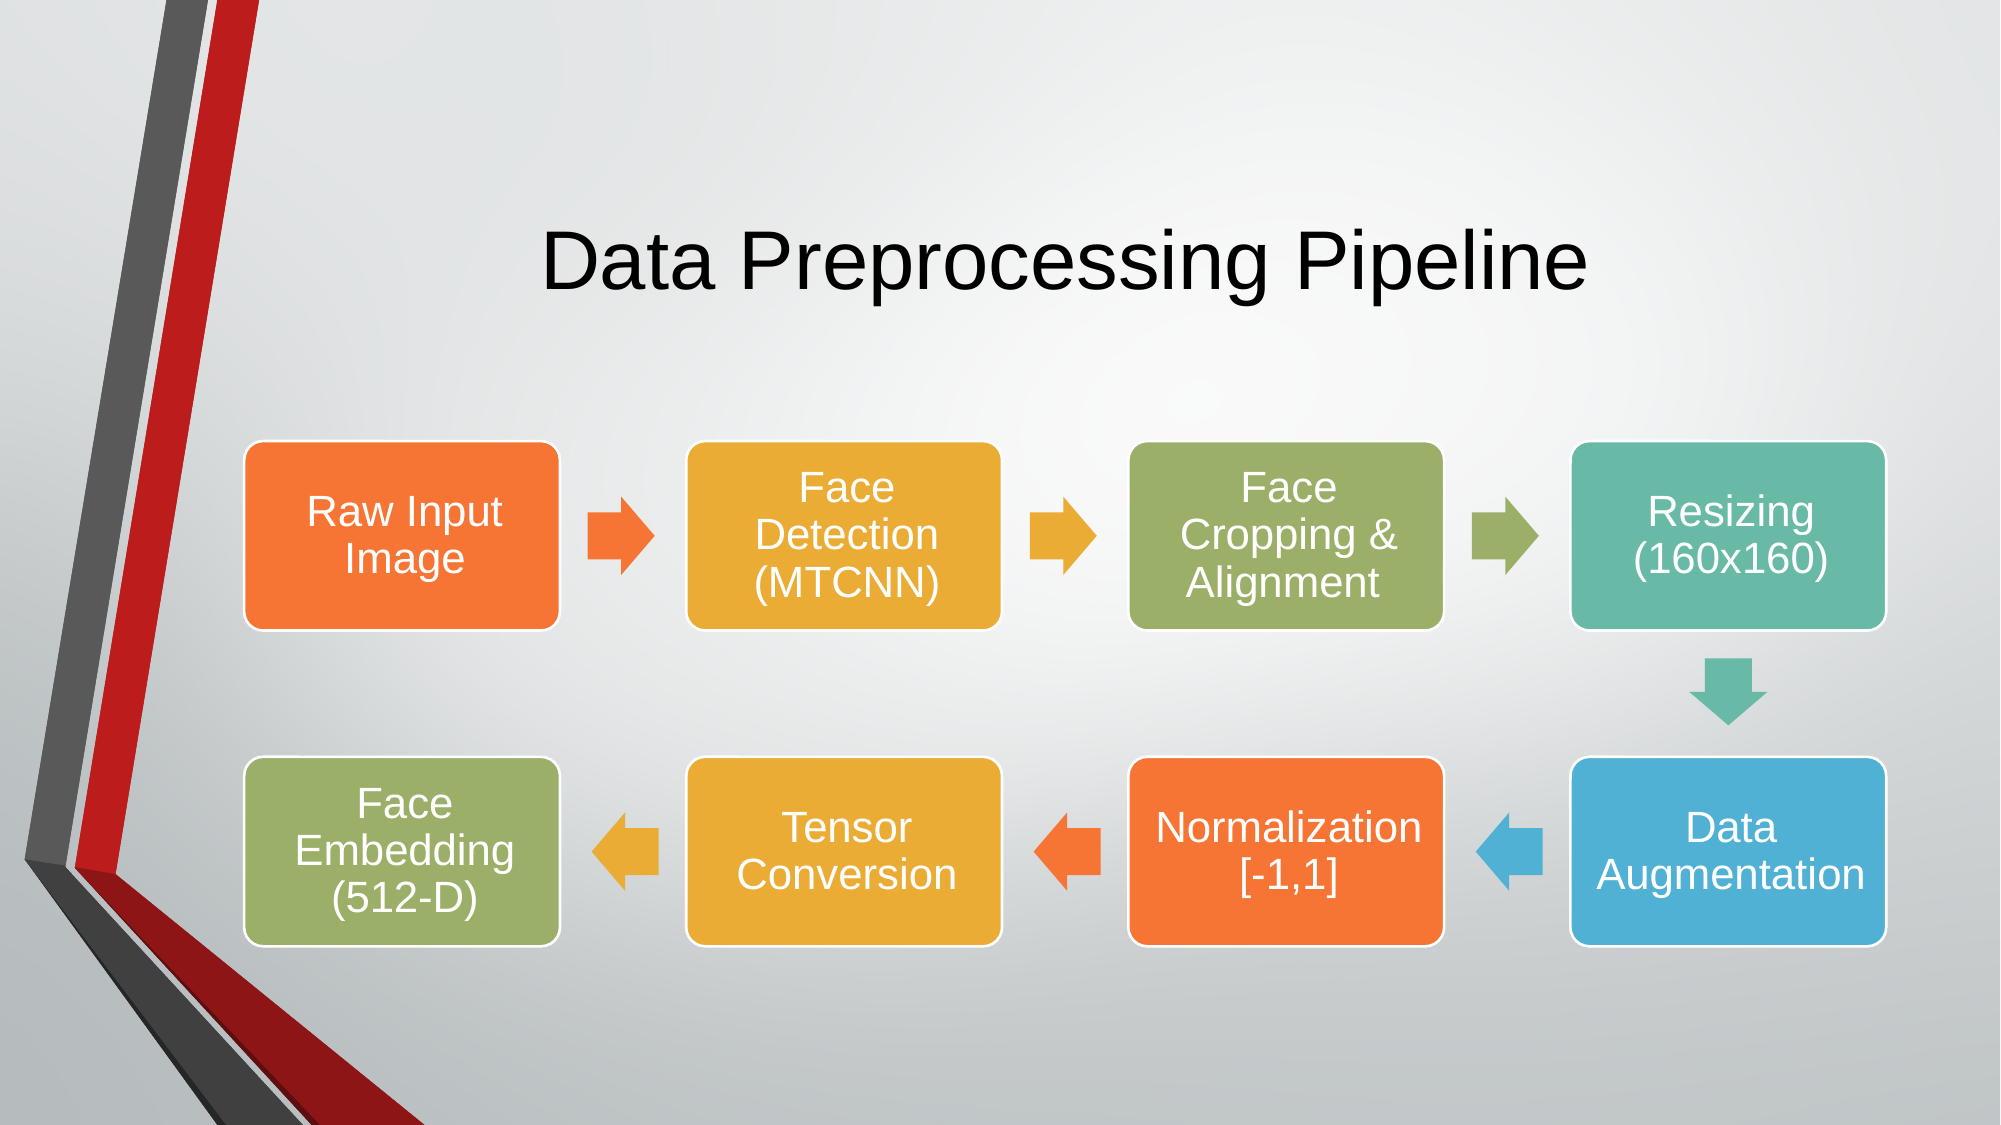

Data Preprocessing Pipeline
Raw Input Image

Face Detection (MTCNN)

Face Cropping & Alignment

Resizing (160x160)

Data Augmentation

Normalization [-1,1]

Tensor Conversion

Face Embedding (512-D)